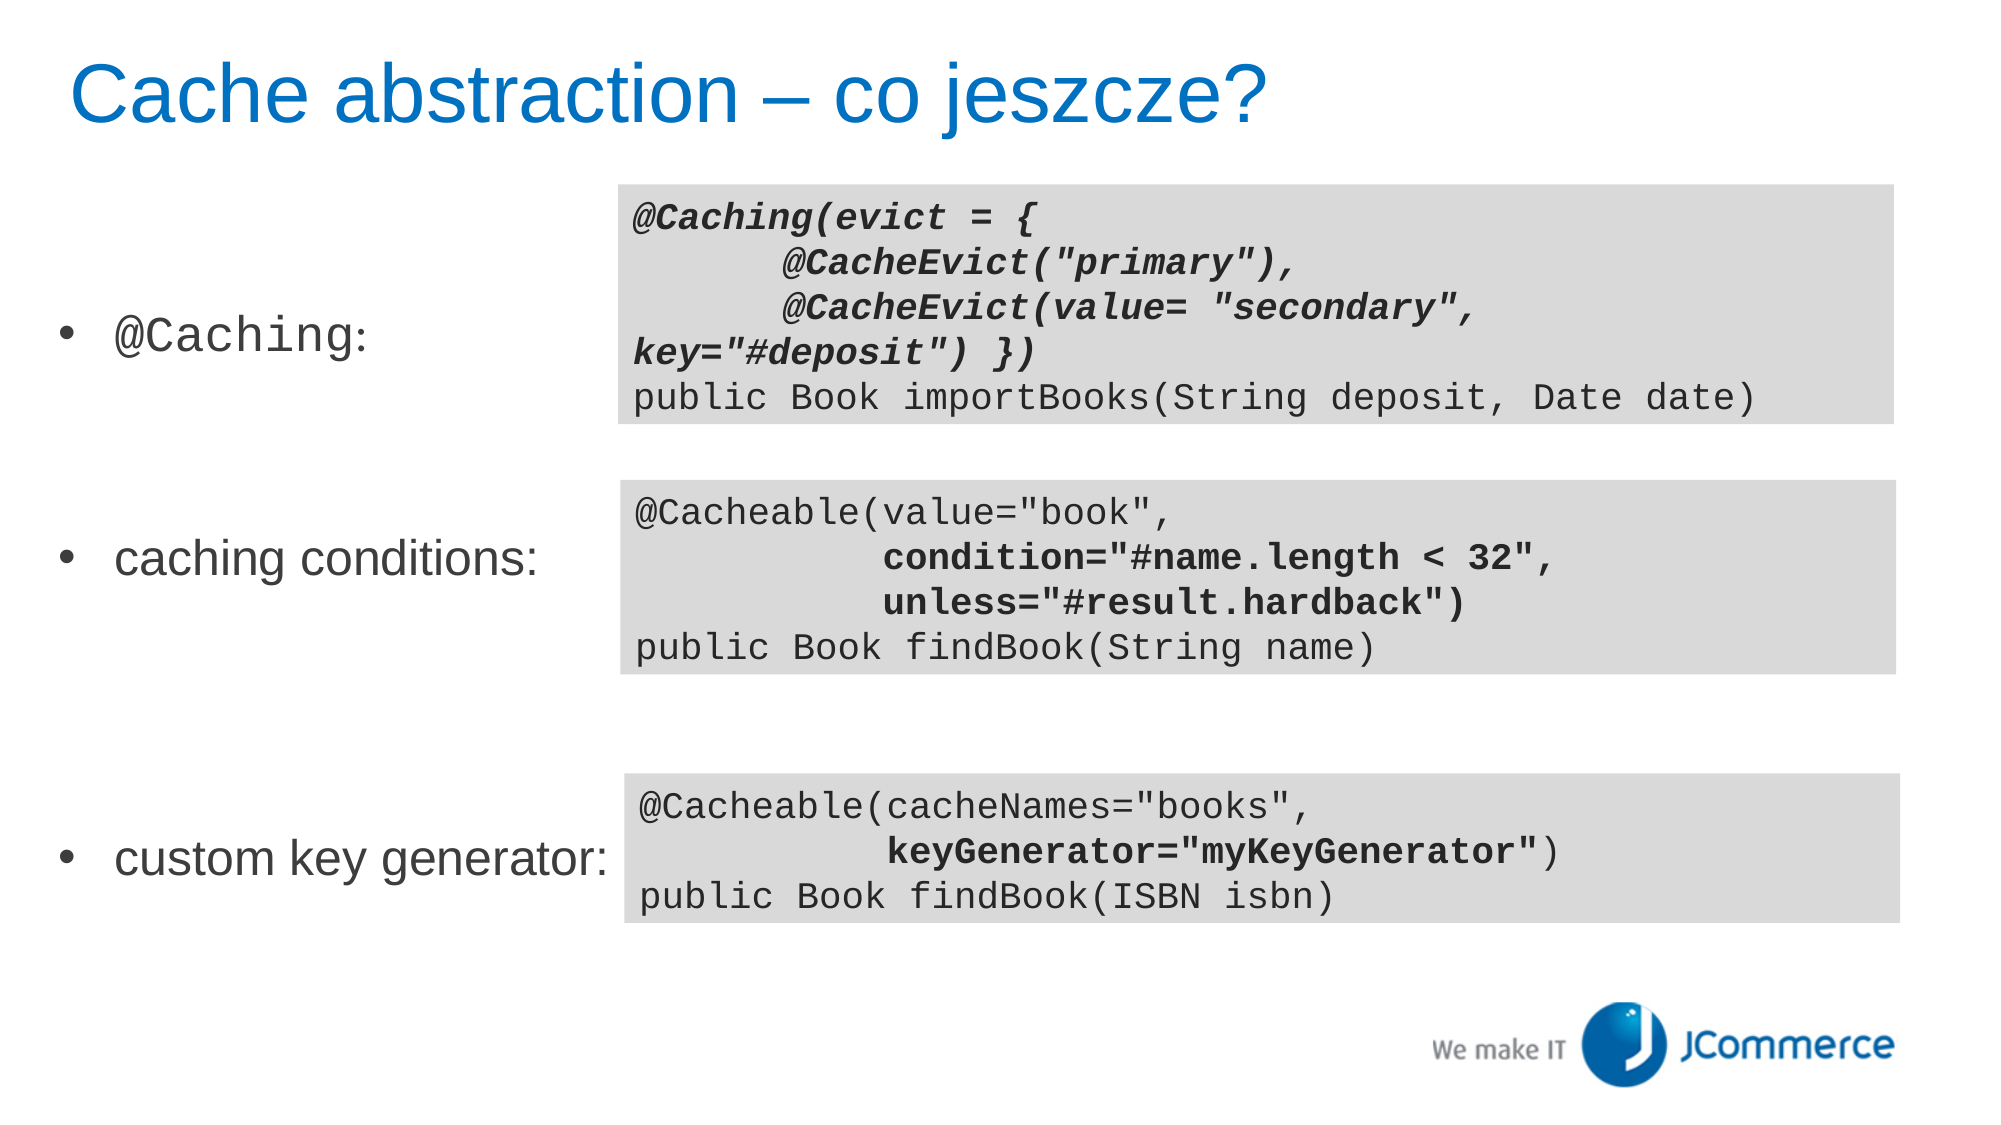

# Cache abstraction – co jeszcze?
@Caching(evict = {
	@CacheEvict("primary"),
	@CacheEvict(value= "secondary", key="#deposit") })
public Book importBooks(String deposit, Date date)

@Caching:

caching conditions:

custom key generator:

@Cacheable(value="book",
           condition="#name.length < 32",
           unless="#result.hardback")
public Book findBook(String name)
@Cacheable(cacheNames="books",
           keyGenerator="myKeyGenerator")
public Book findBook(ISBN isbn)